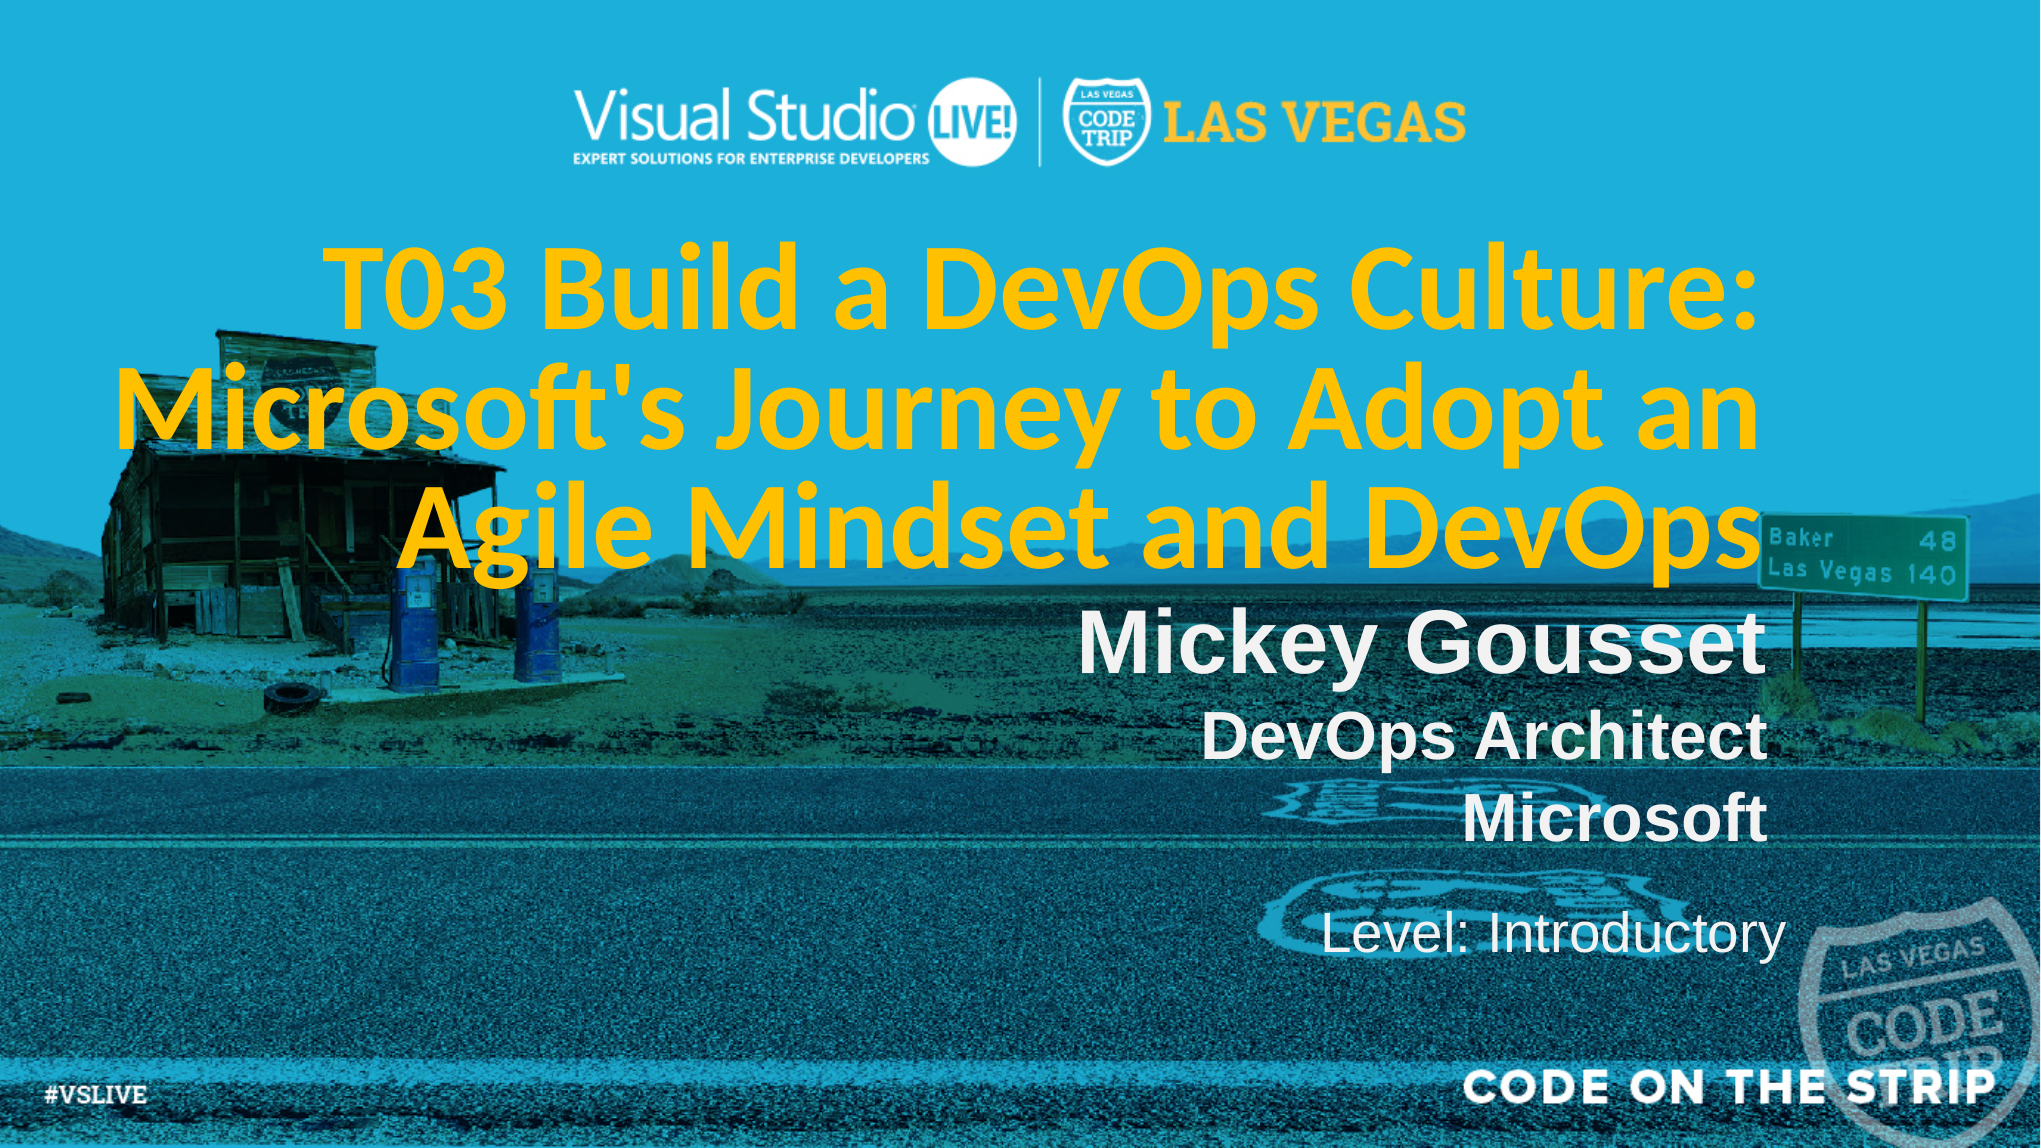

T03 Build a DevOps Culture: Microsoft's Journey to Adopt an Agile Mindset and DevOps
Mickey Gousset
DevOps Architect
Microsoft

Level: Introductory